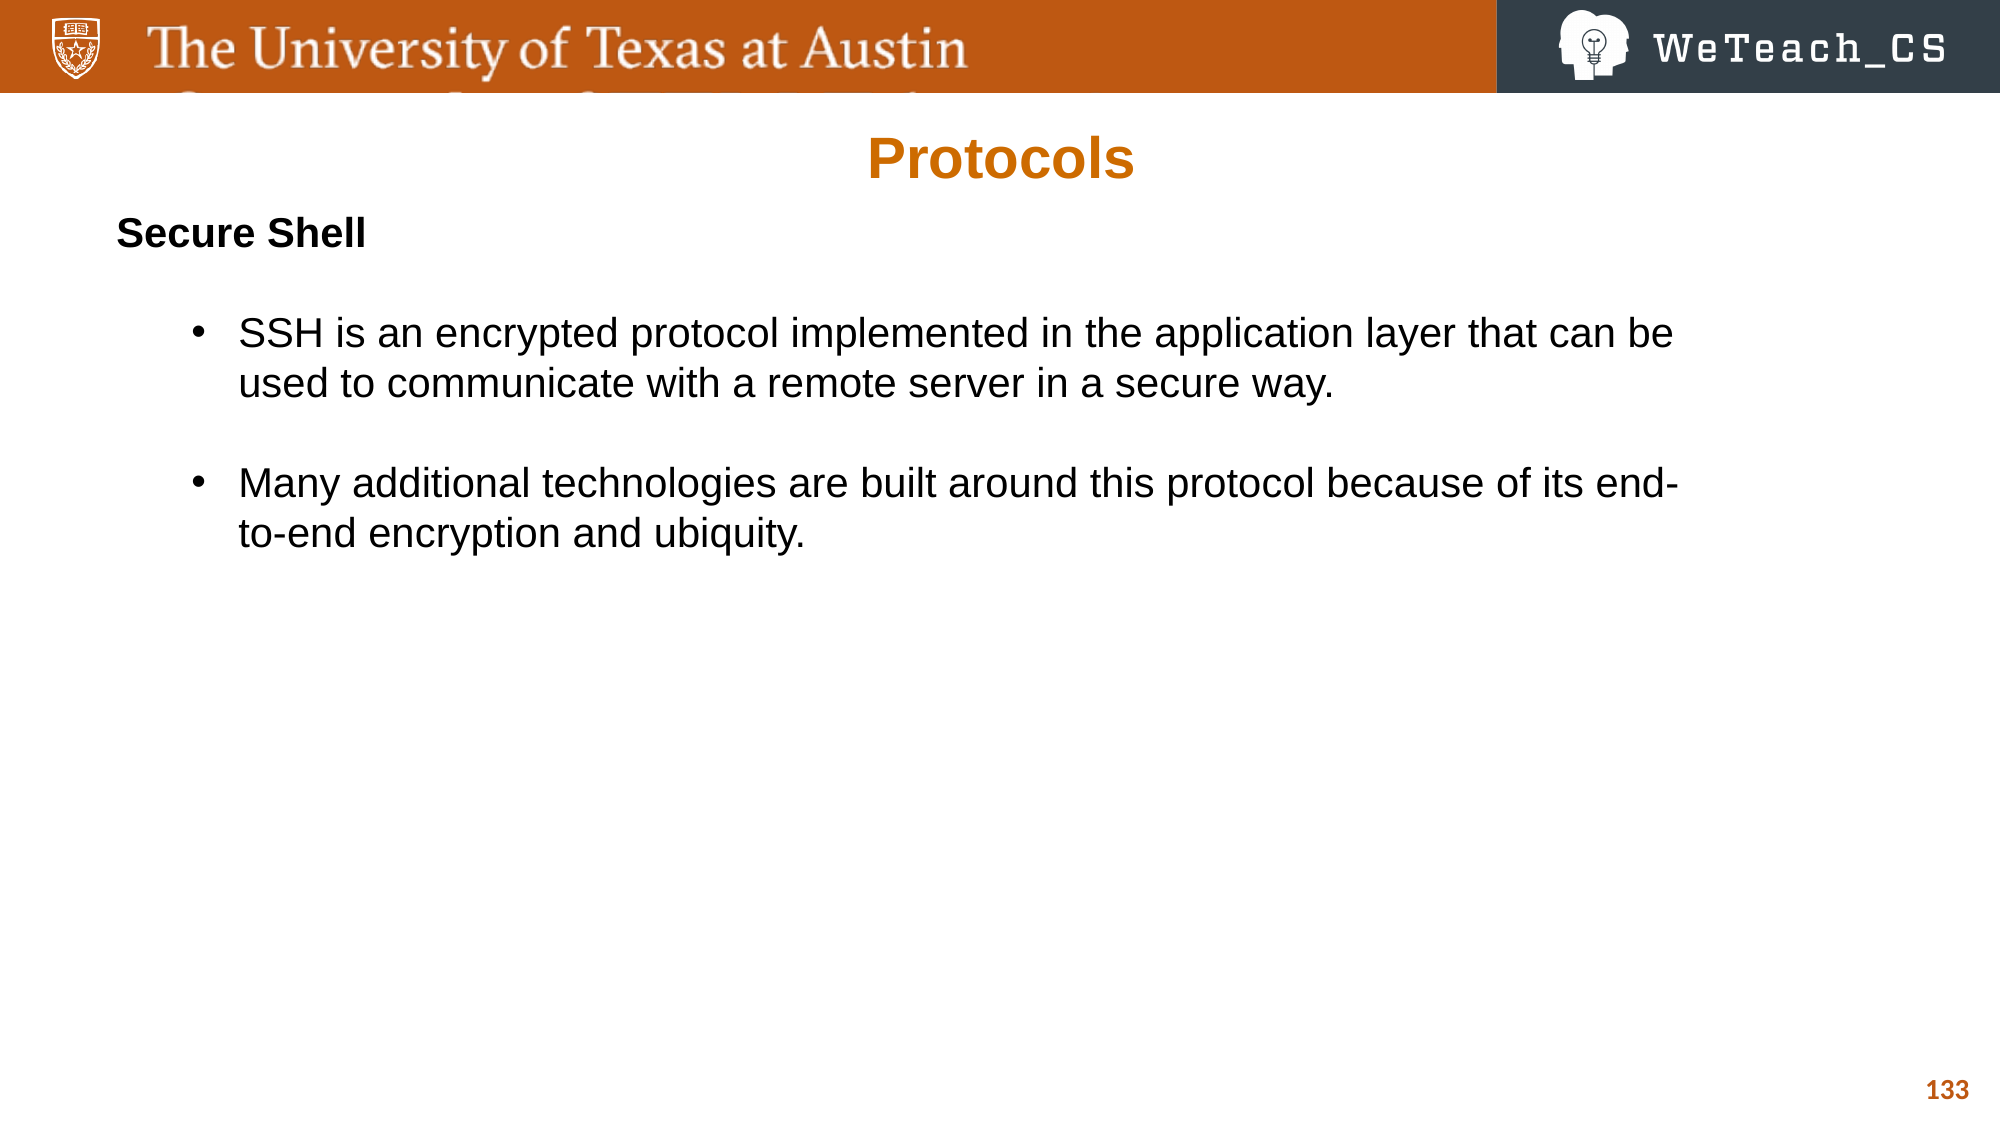

Protocols
Secure Shell

SSH is an encrypted protocol implemented in the application layer that can be used to communicate with a remote server in a secure way.

Many additional technologies are built around this protocol because of its end-to-end encryption and ubiquity.